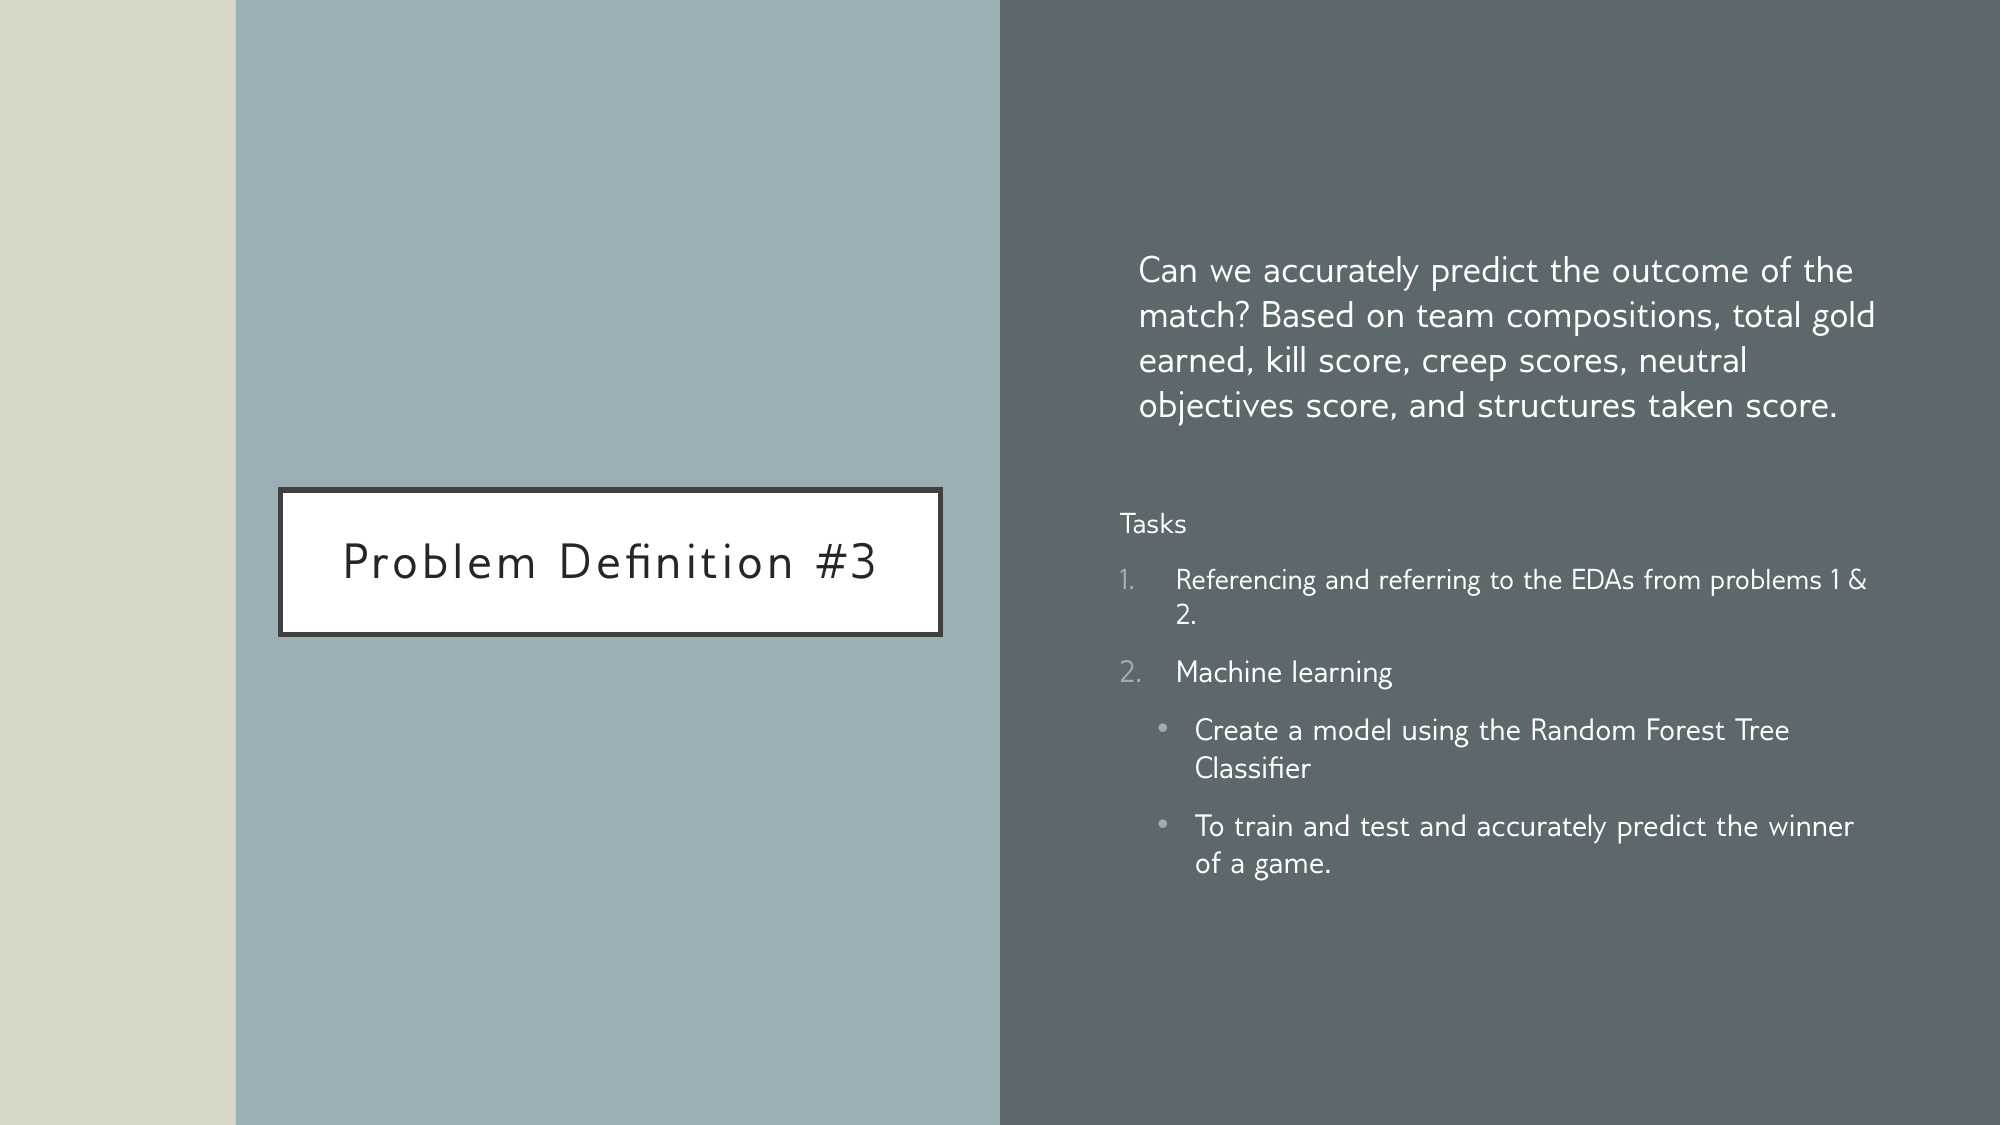

Can we accurately predict the outcome of the match? Based on team compositions, total gold earned, kill score, creep scores, neutral objectives score, and structures taken score.

Tasks
Referencing and referring to the EDAs from problems 1 & 2.
Machine learning
Create a model using the Random Forest Tree Classifier
To train and test and accurately predict the winner of a game.
Problem Definition #3